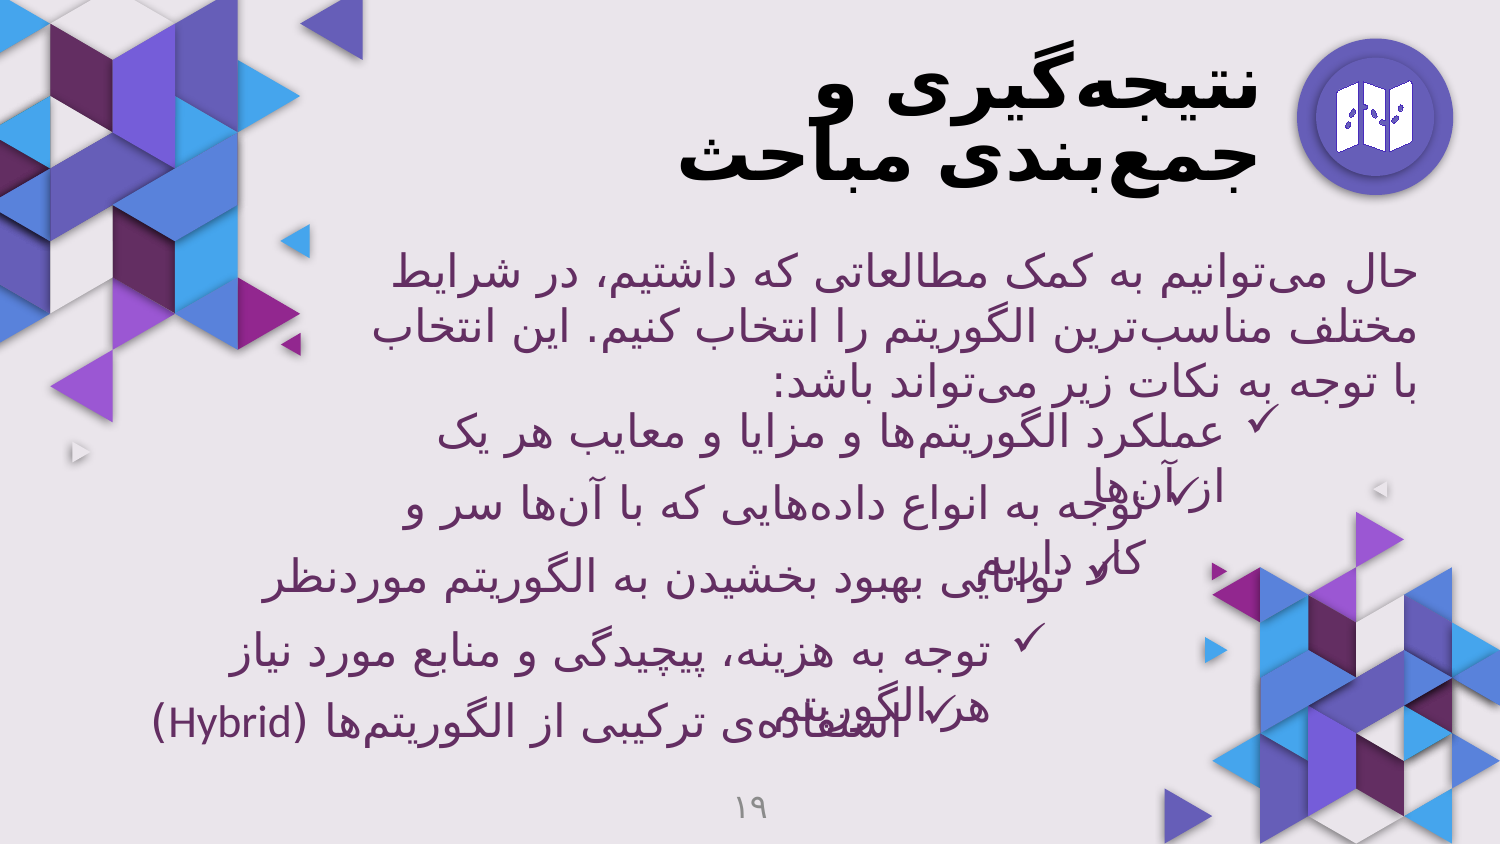

# نتیجه‌گیری و جمع‌بندی مباحث

حال می‌توانیم به کمک مطالعاتی که داشتیم، در شرایط مختلف مناسب‌ترین الگوریتم را انتخاب کنیم. این انتخاب با توجه به نکات زیر می‌تواند باشد:
عملکرد الگوریتم‌ها و مزایا و معایب هر یک از آن‌ها
توجه به انواع داده‌هایی که با آن‌ها سر و کار داریم
توانایی بهبود بخشیدن به الگوریتم موردنظر
توجه به هزینه، پیچیدگی و منابع مورد نیاز هر الگوریتم
استفاده‌ی ترکیبی از الگوریتم‌ها (Hybrid)
۱۹